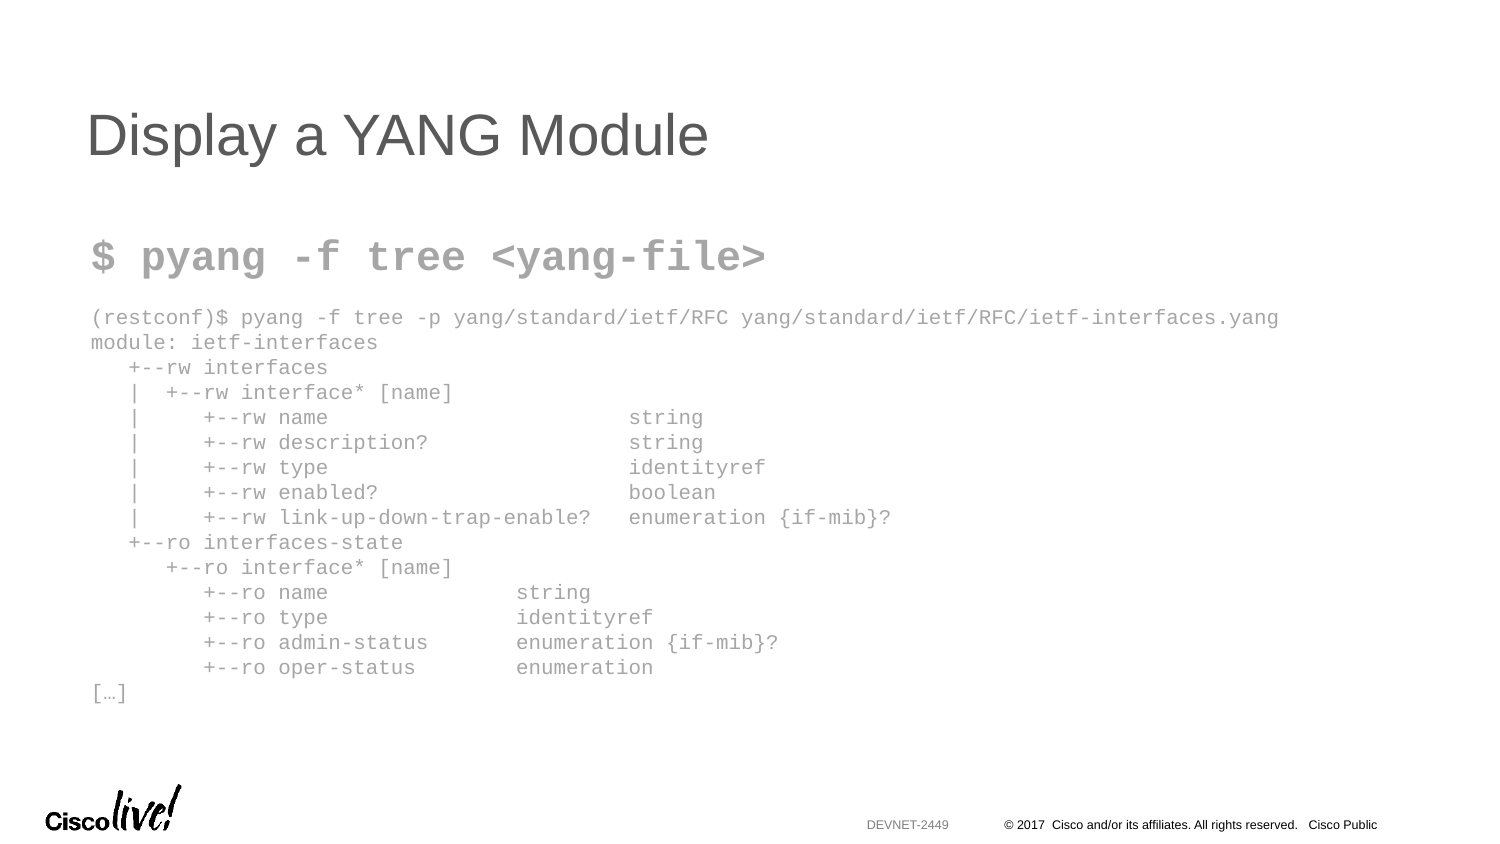

# Display a YANG Module
$ pyang -f tree <yang-file>

(restconf)$ pyang -f tree -p yang/standard/ietf/RFC yang/standard/ietf/RFC/ietf-interfaces.yang
module: ietf-interfaces
   +--rw interfaces
   |  +--rw interface* [name]
   |     +--rw name                        string
   |     +--rw description?                string
   |     +--rw type                        identityref
   |     +--rw enabled?                    boolean
   |     +--rw link-up-down-trap-enable?   enumeration {if-mib}?
   +--ro interfaces-state
      +--ro interface* [name]
         +--ro name               string
         +--ro type               identityref
         +--ro admin-status       enumeration {if-mib}?
         +--ro oper-status        enumeration
[…]
DEVNET-2449